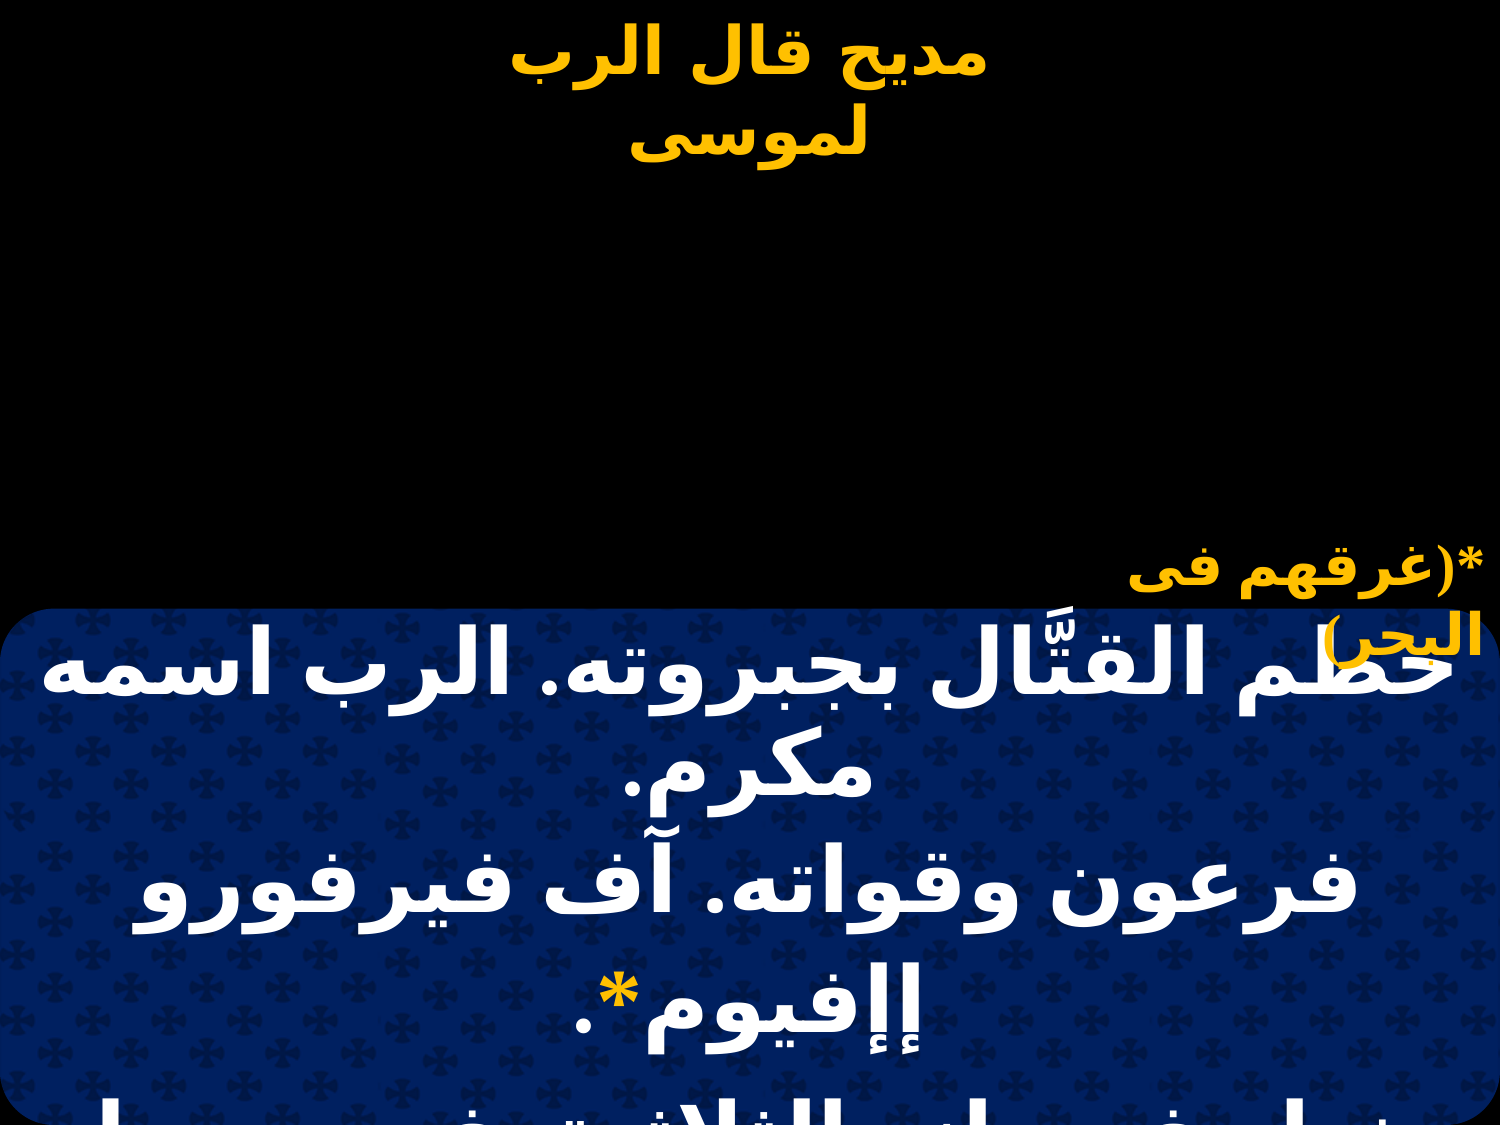

#
*(غرقهم فى البحر)
| حطم القتَّال بجبروته. الرب اسمه مكرم. |
| --- |
| فرعون وقواته. آف فيرفورو إإفيوم\*. |
|  |
| خيار فرسانه الثلاثية. في وسط البحر غطست. |
| وعساكره الحربية. في قاع المياه رسخت. |